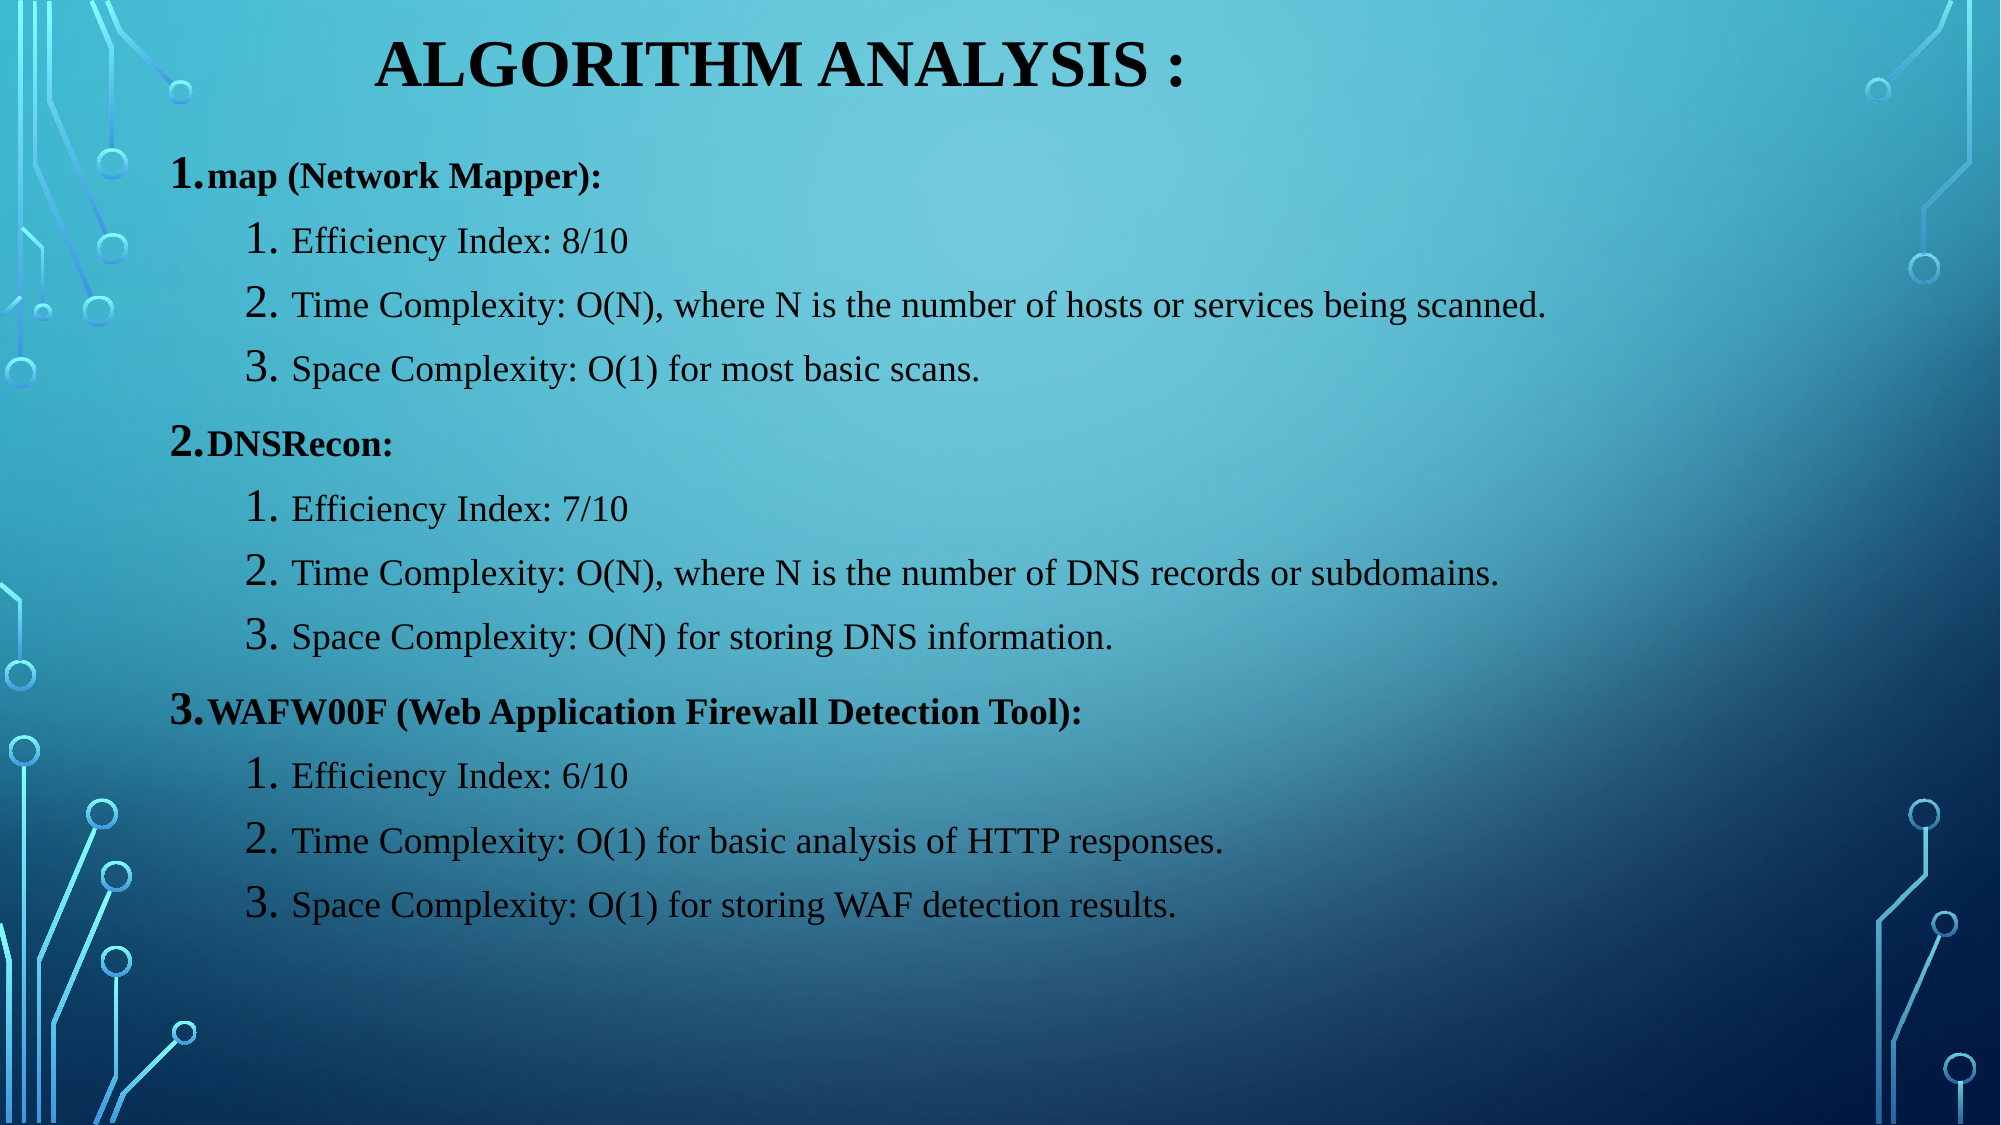

# Algorithm analysis :
map (Network Mapper):
Efficiency Index: 8/10
Time Complexity: O(N), where N is the number of hosts or services being scanned.
Space Complexity: O(1) for most basic scans.
DNSRecon:
Efficiency Index: 7/10
Time Complexity: O(N), where N is the number of DNS records or subdomains.
Space Complexity: O(N) for storing DNS information.
WAFW00F (Web Application Firewall Detection Tool):
Efficiency Index: 6/10
Time Complexity: O(1) for basic analysis of HTTP responses.
Space Complexity: O(1) for storing WAF detection results.